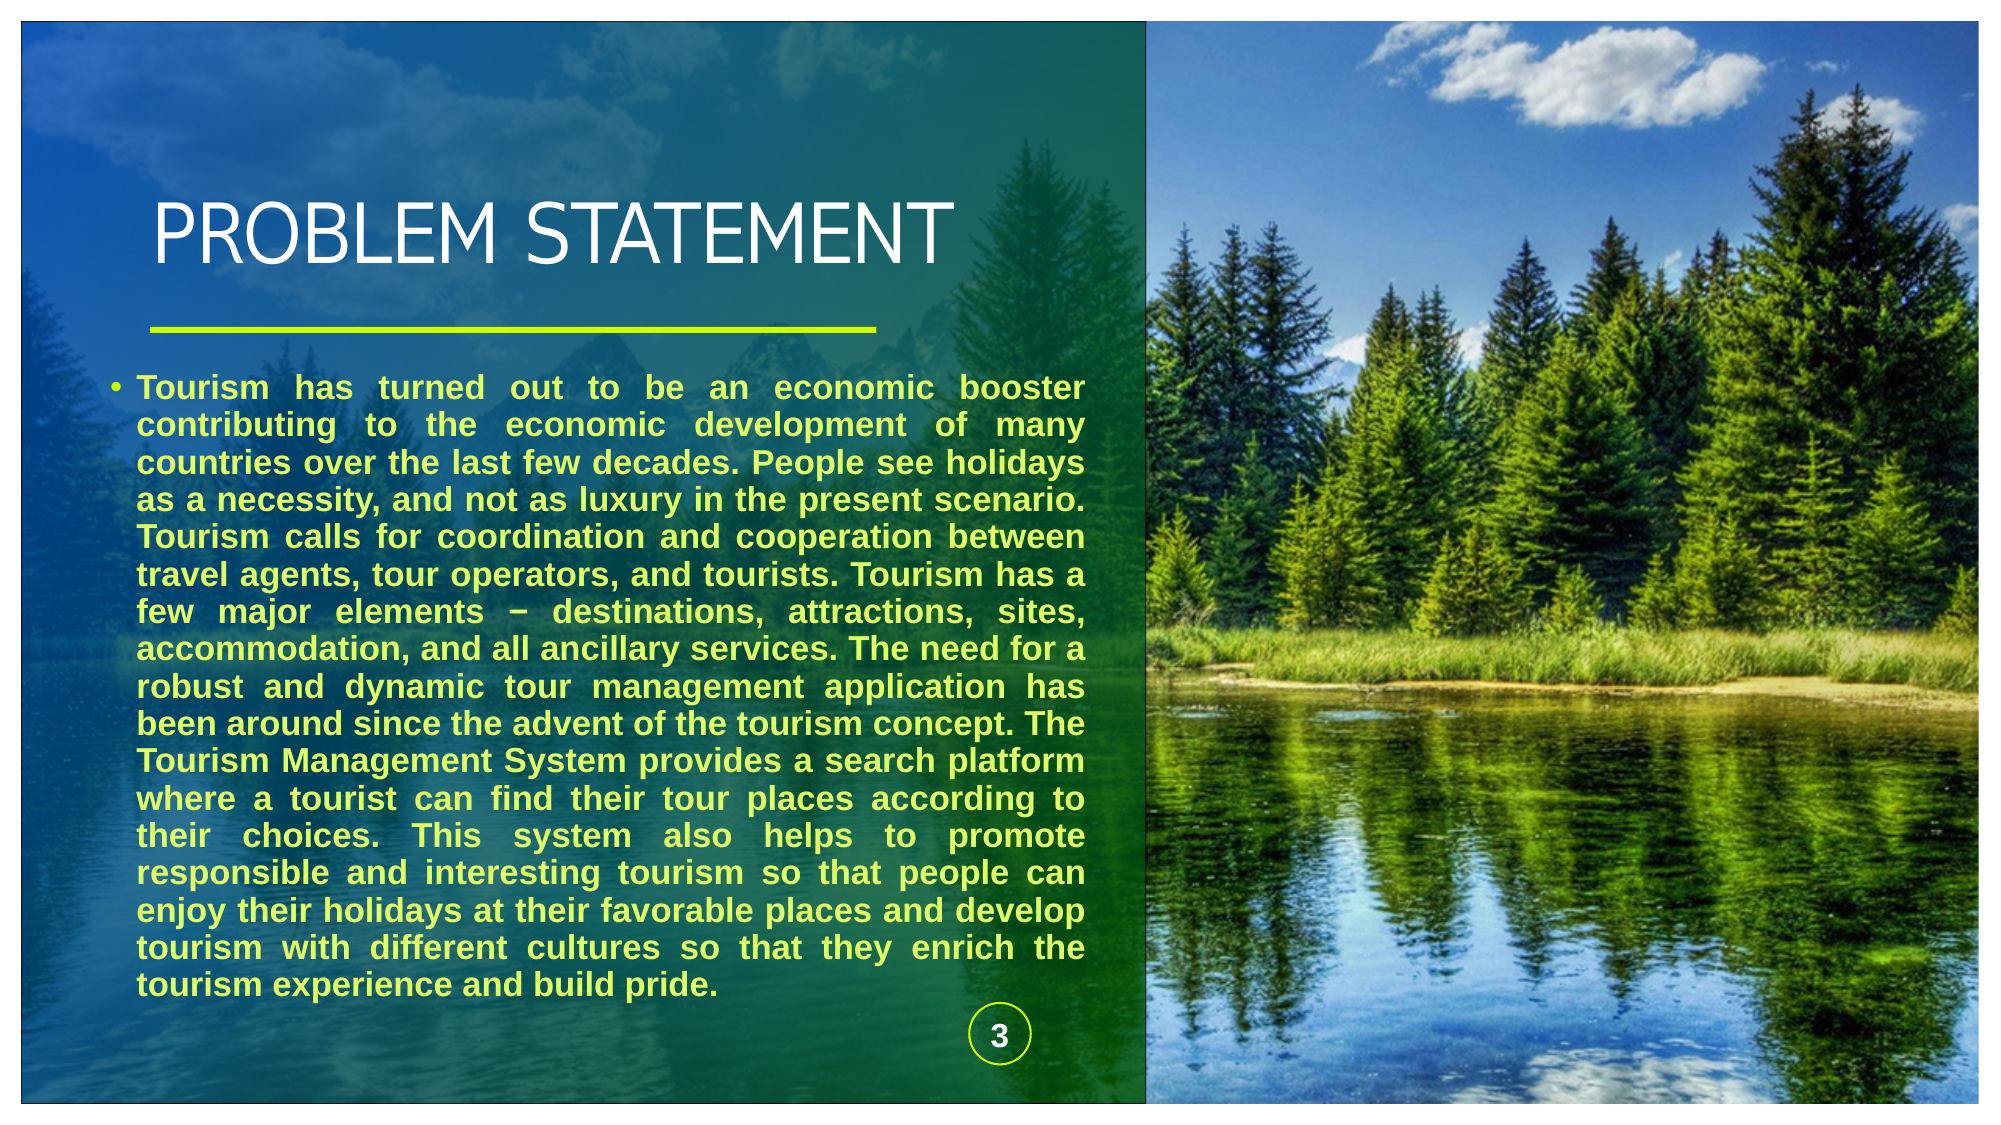

# PROBLEM STATEMENT
Tourism has turned out to be an economic booster contributing to the economic development of many countries over the last few decades. People see holidays as a necessity, and not as luxury in the present scenario. Tourism calls for coordination and cooperation between travel agents, tour operators, and tourists. Tourism has a few major elements − destinations, attractions, sites, accommodation, and all ancillary services. The need for a robust and dynamic tour management application has been around since the advent of the tourism concept. The Tourism Management System provides a search platform where a tourist can find their tour places according to their choices. This system also helps to promote responsible and interesting tourism so that people can enjoy their holidays at their favorable places and develop tourism with different cultures so that they enrich the tourism experience and build pride.
3